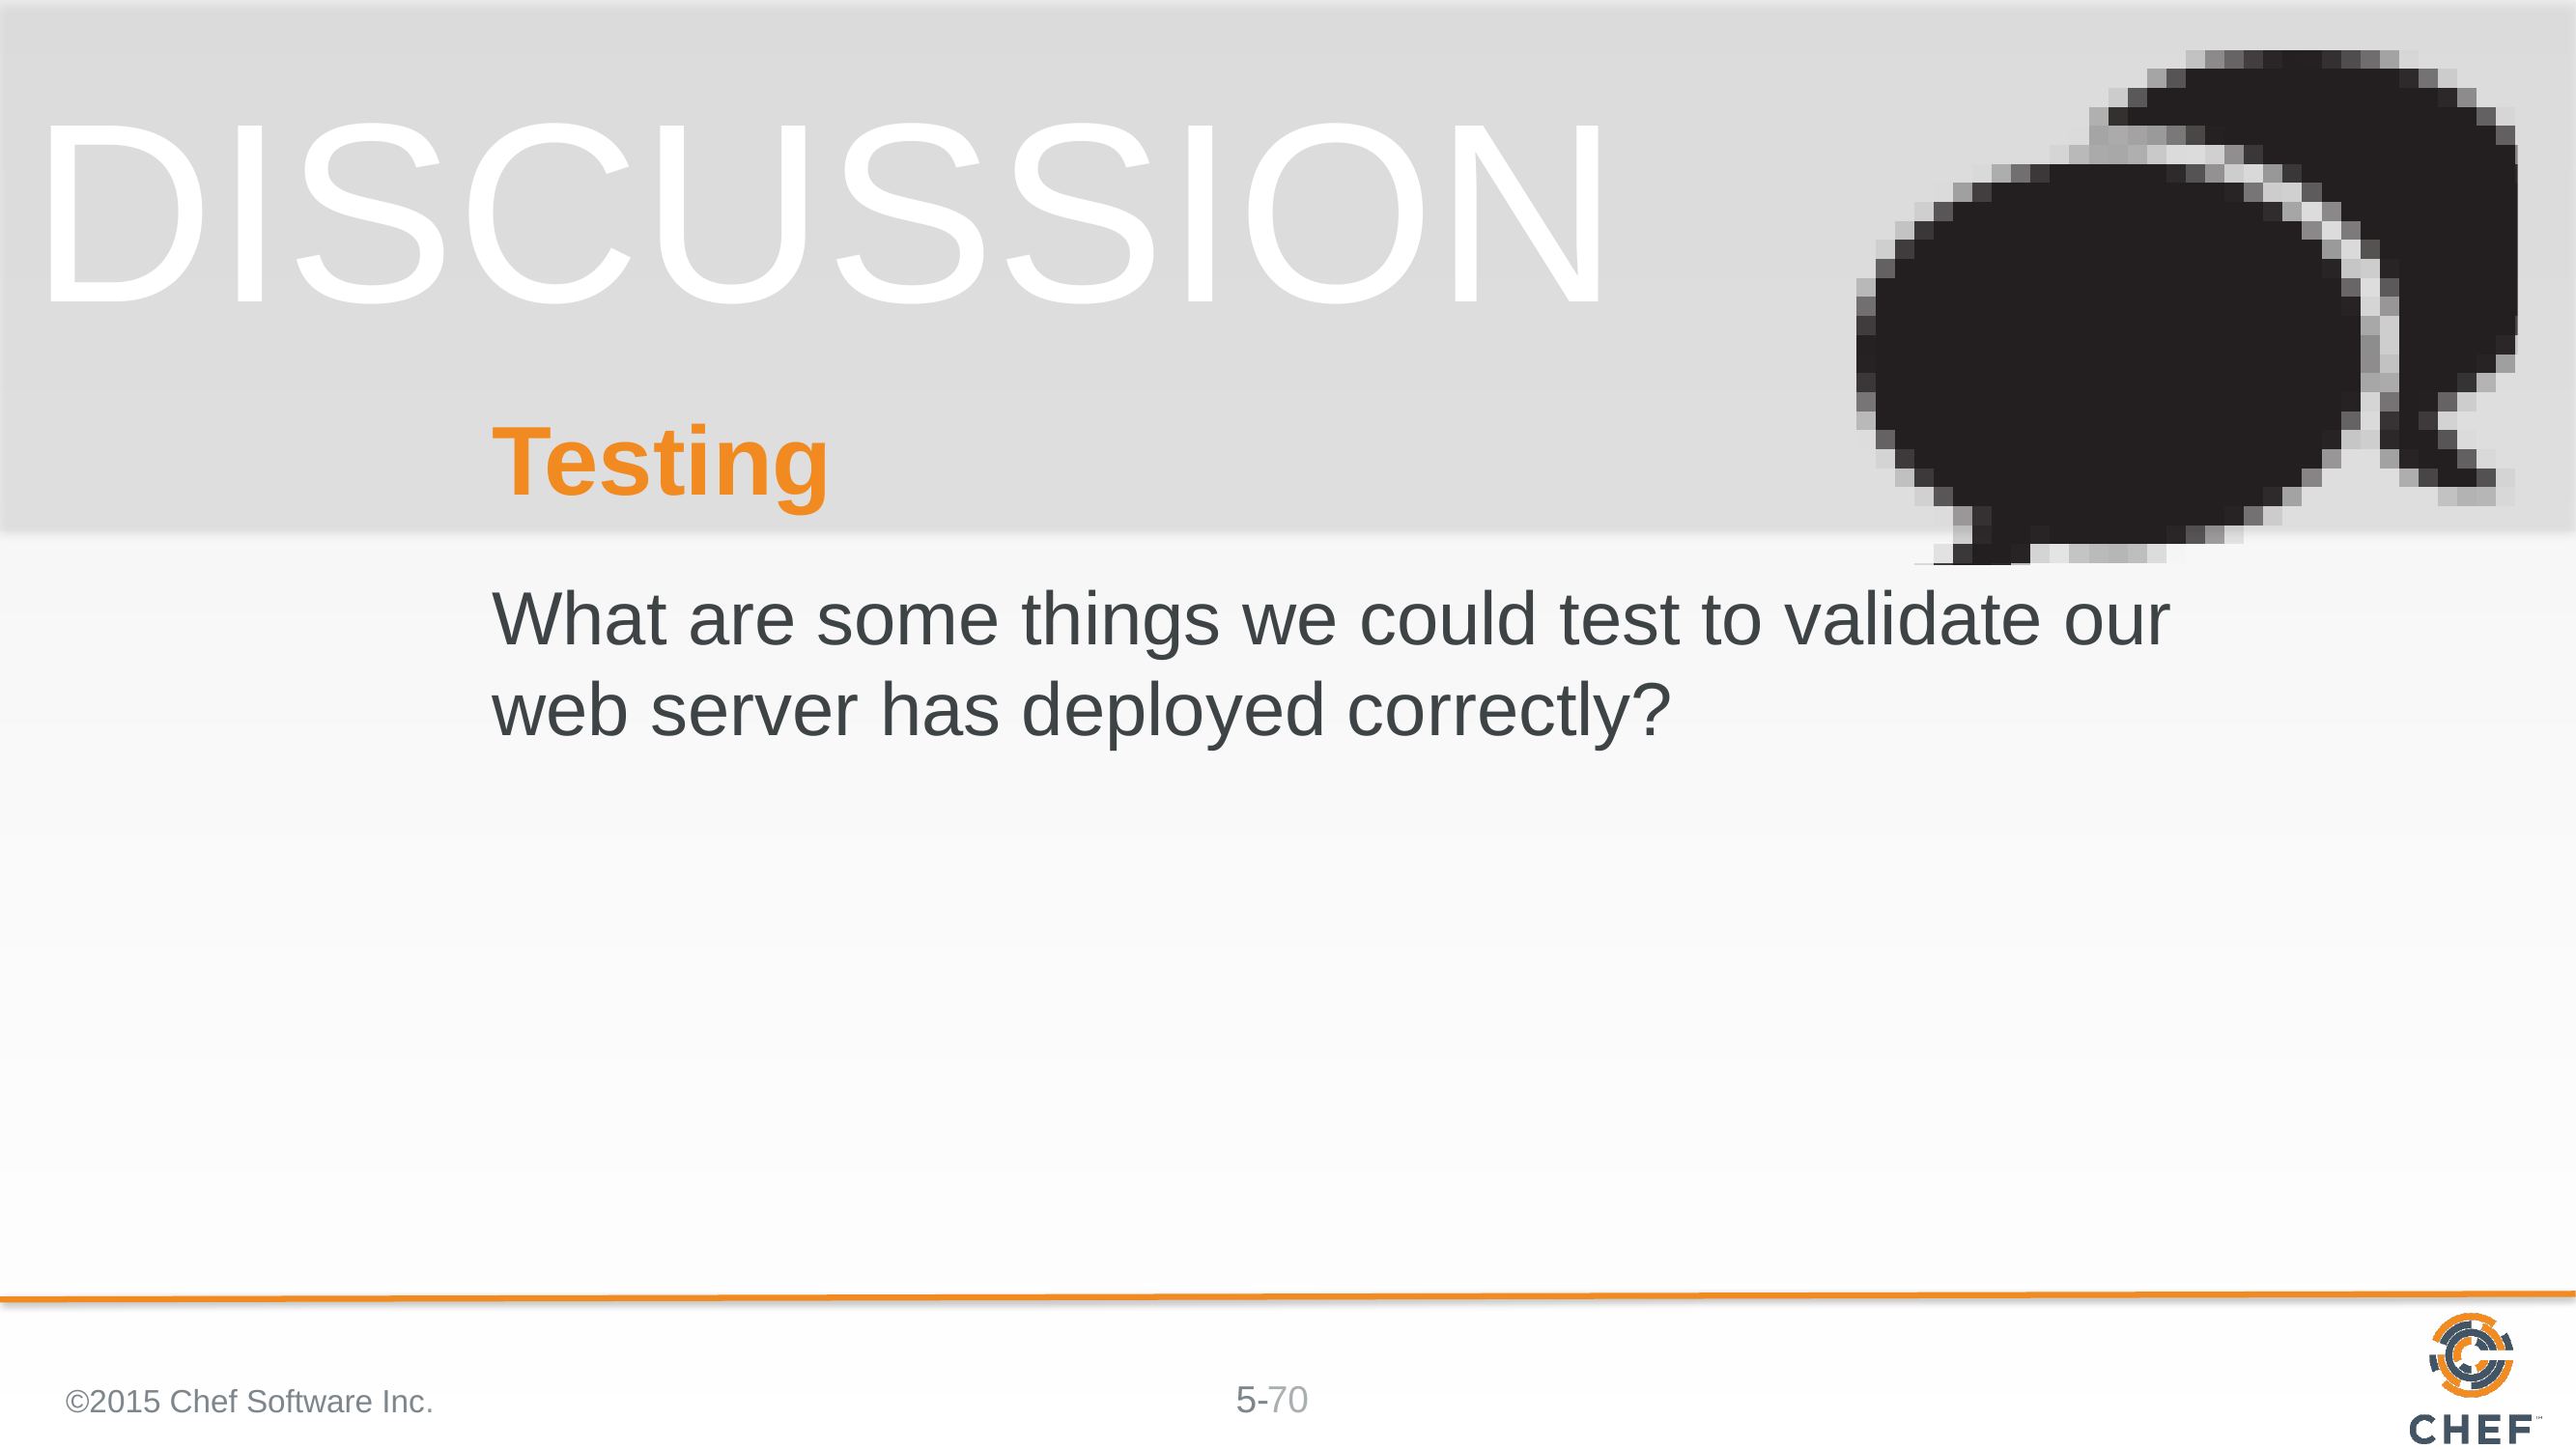

# Testing
What are some things we could test to validate our web server has deployed correctly?
©2015 Chef Software Inc.
70